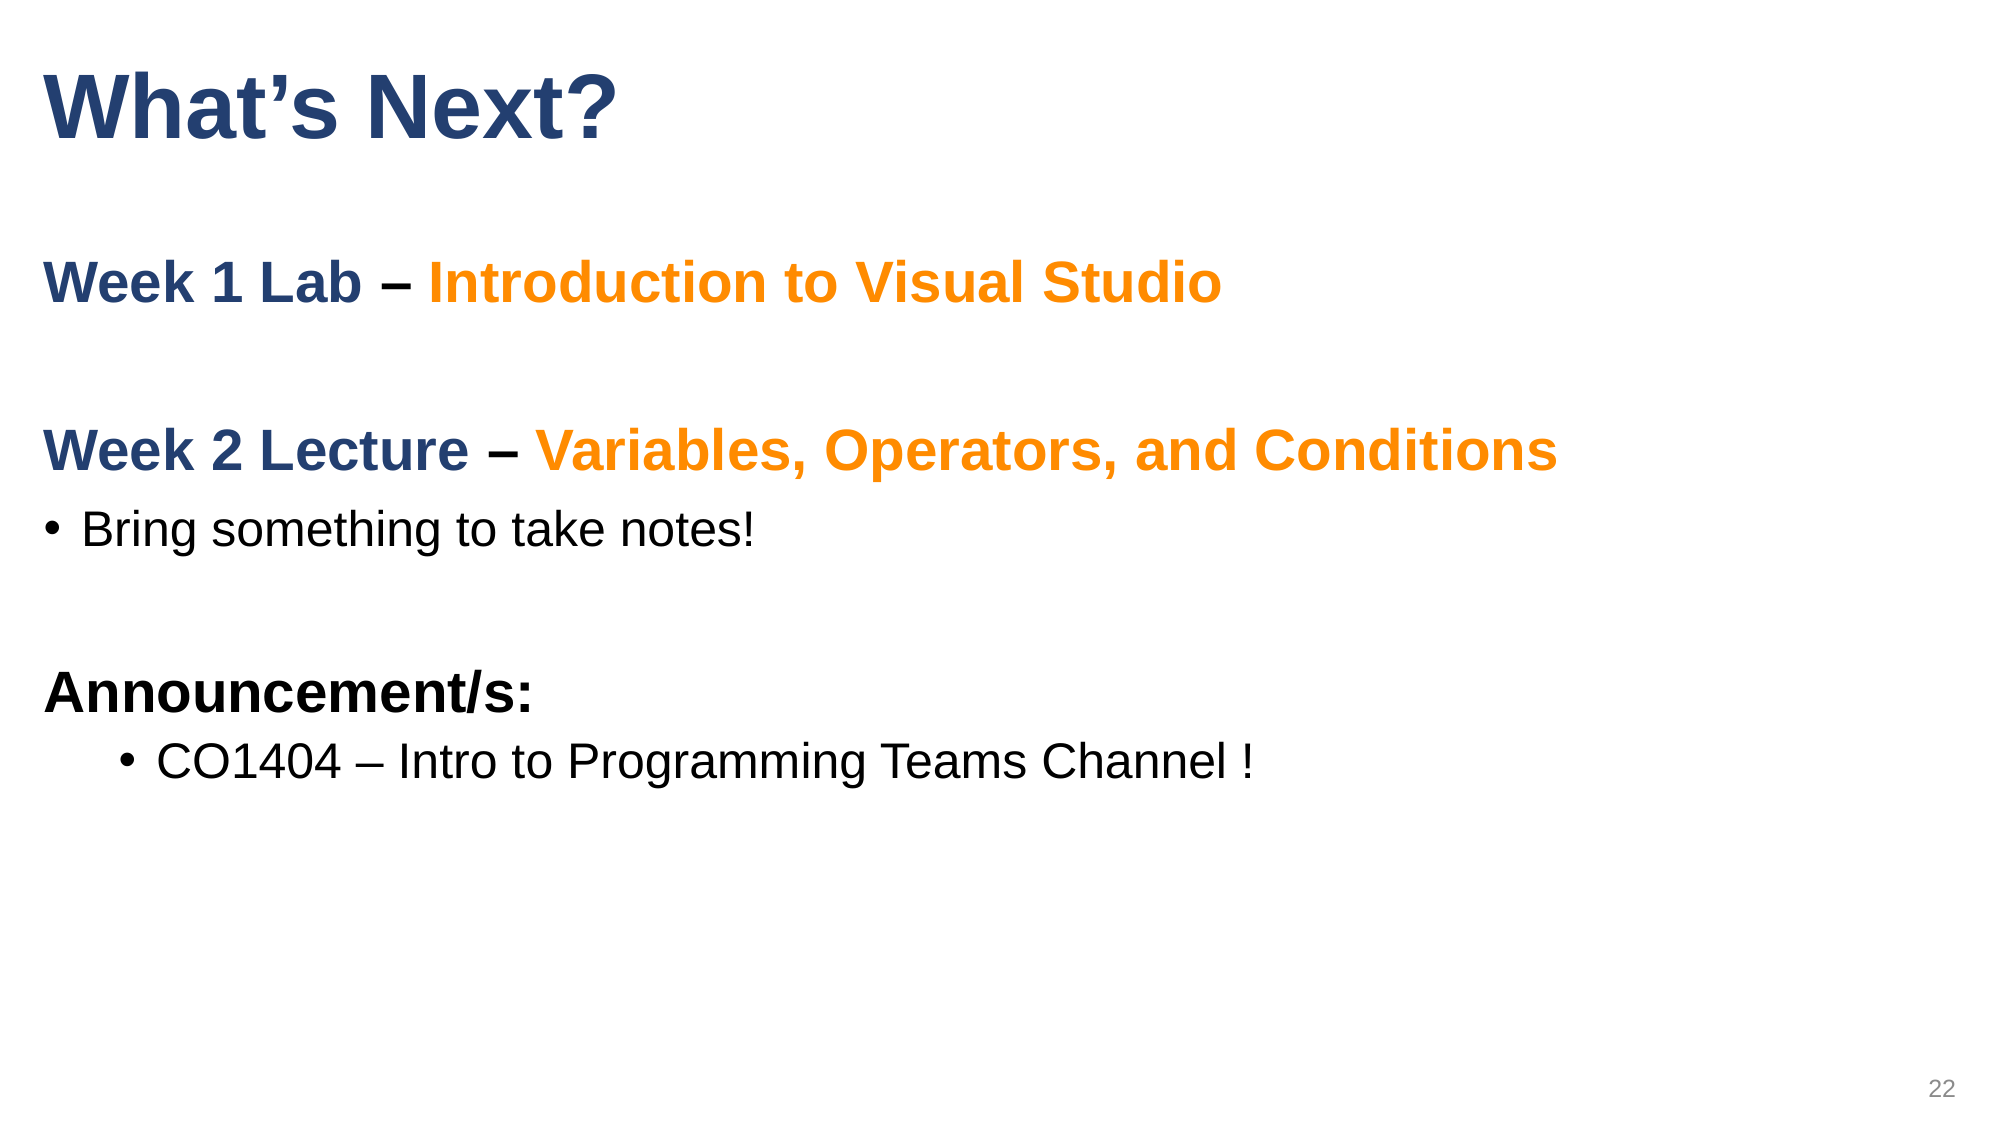

# What’s Next?
Week 1 Lab – Introduction to Visual Studio

Week 2 Lecture – Variables, Operators, and Conditions
Bring something to take notes!

Announcement/s:
CO1404 – Intro to Programming Teams Channel !

22